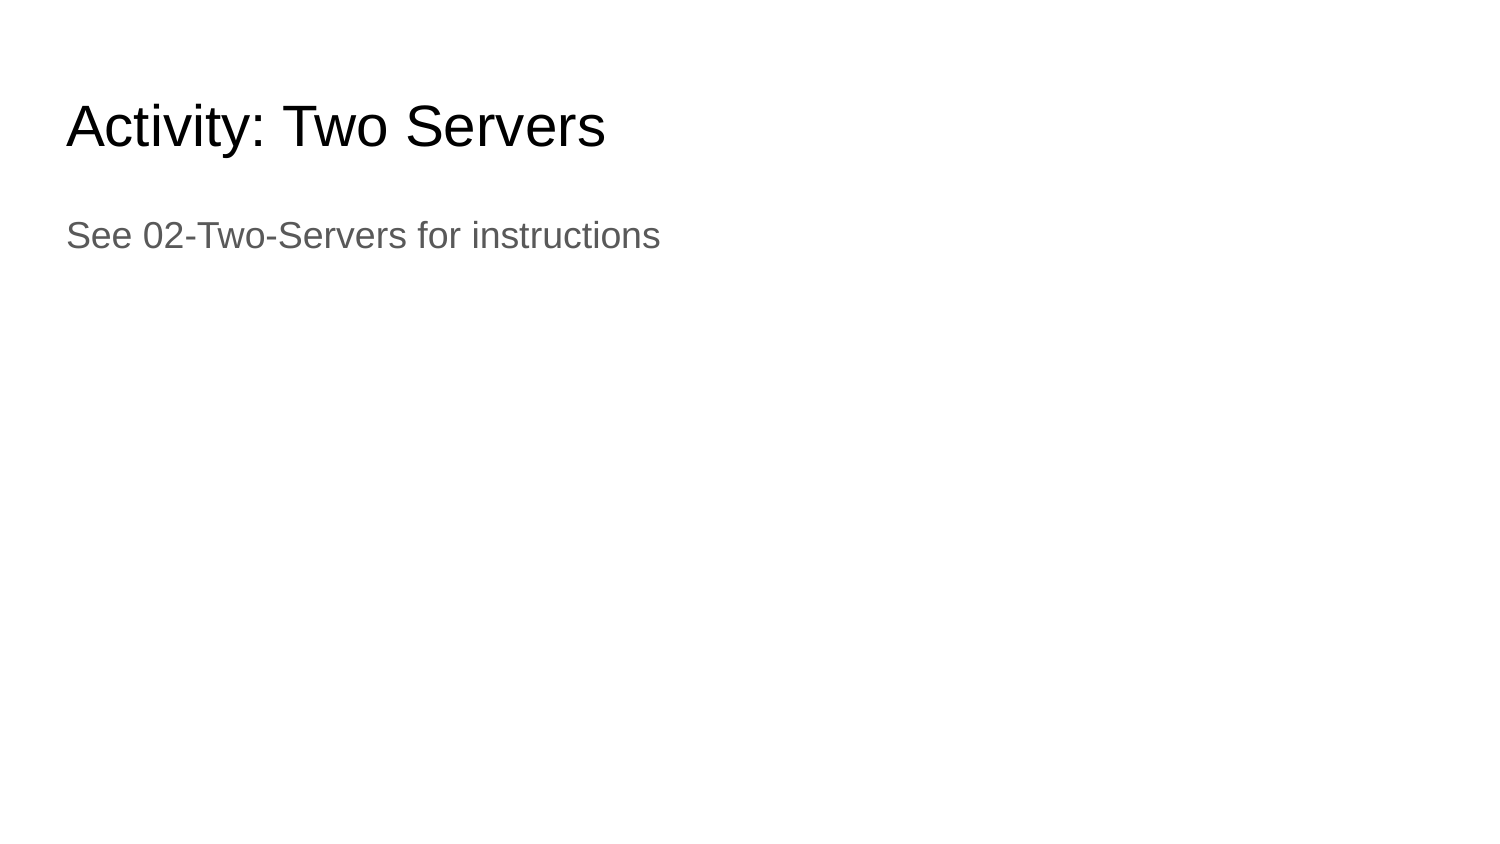

# Activity: Two Servers
See 02-Two-Servers for instructions